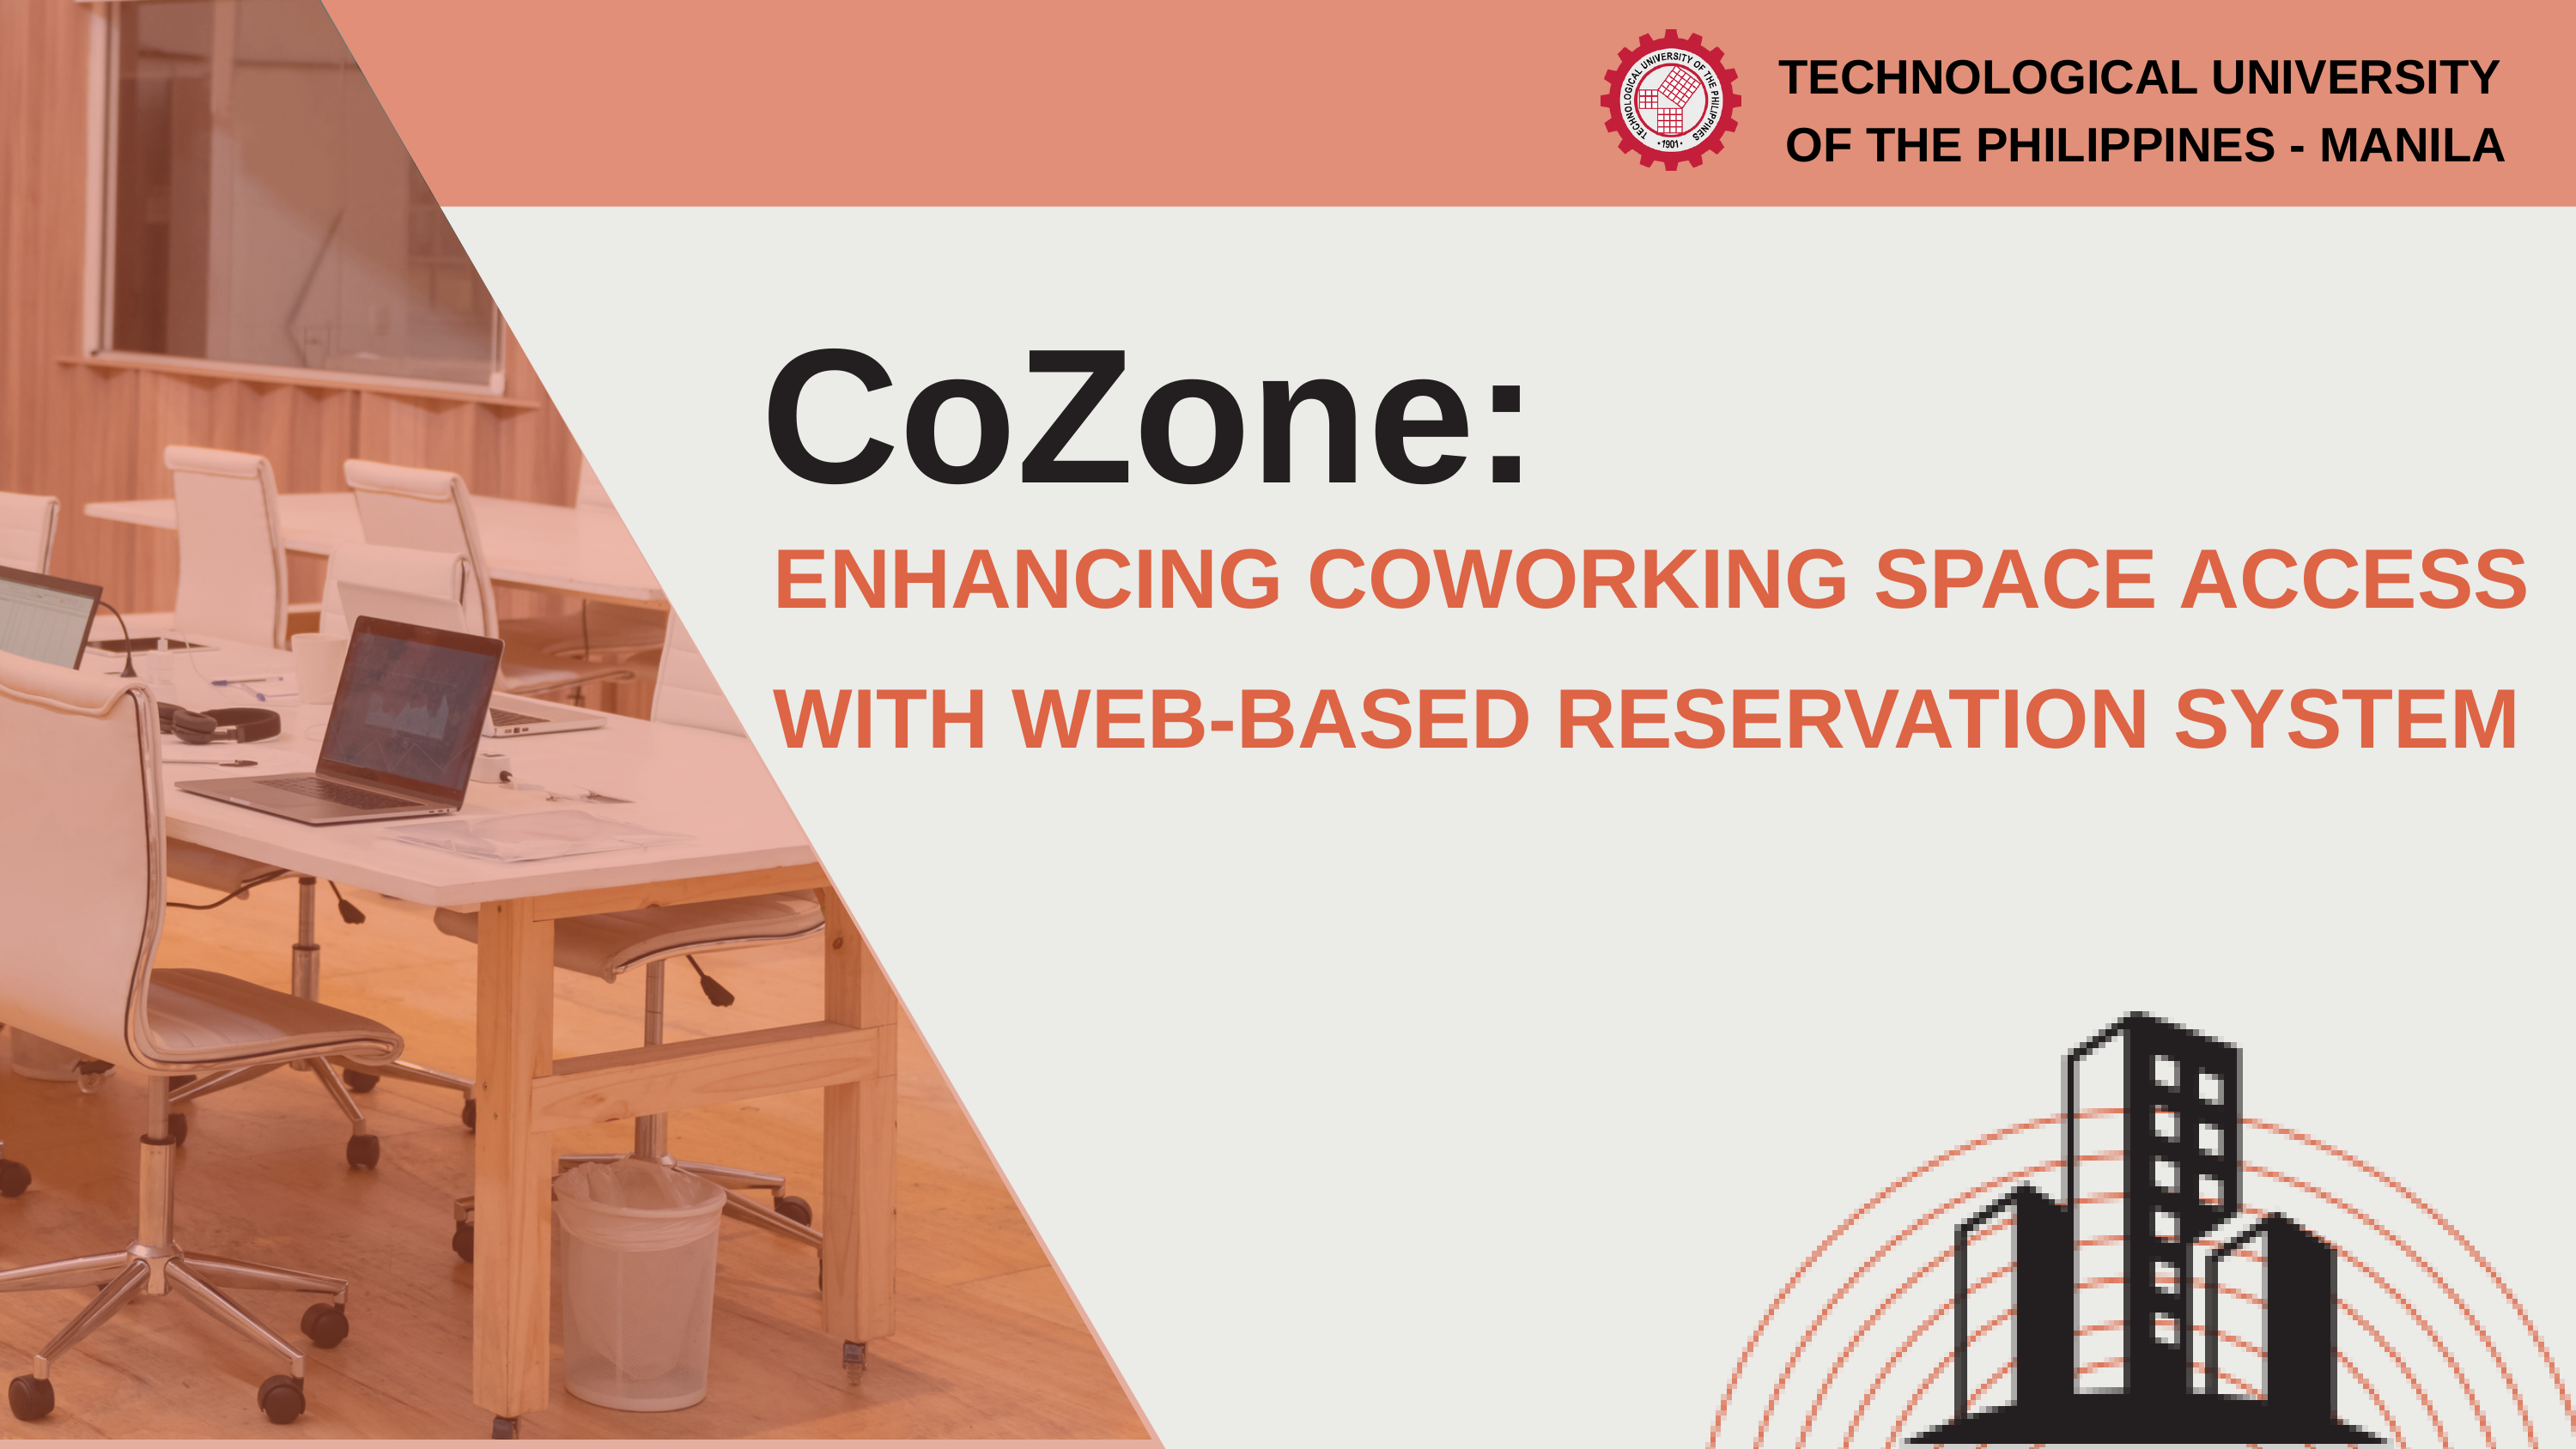

TECHNOLOGICAL UNIVERSITY
OF THE PHILIPPINES - MANILA
CoZone:
ENHANCING COWORKING SPACE ACCESS WITH WEB-BASED RESERVATION SYSTEM